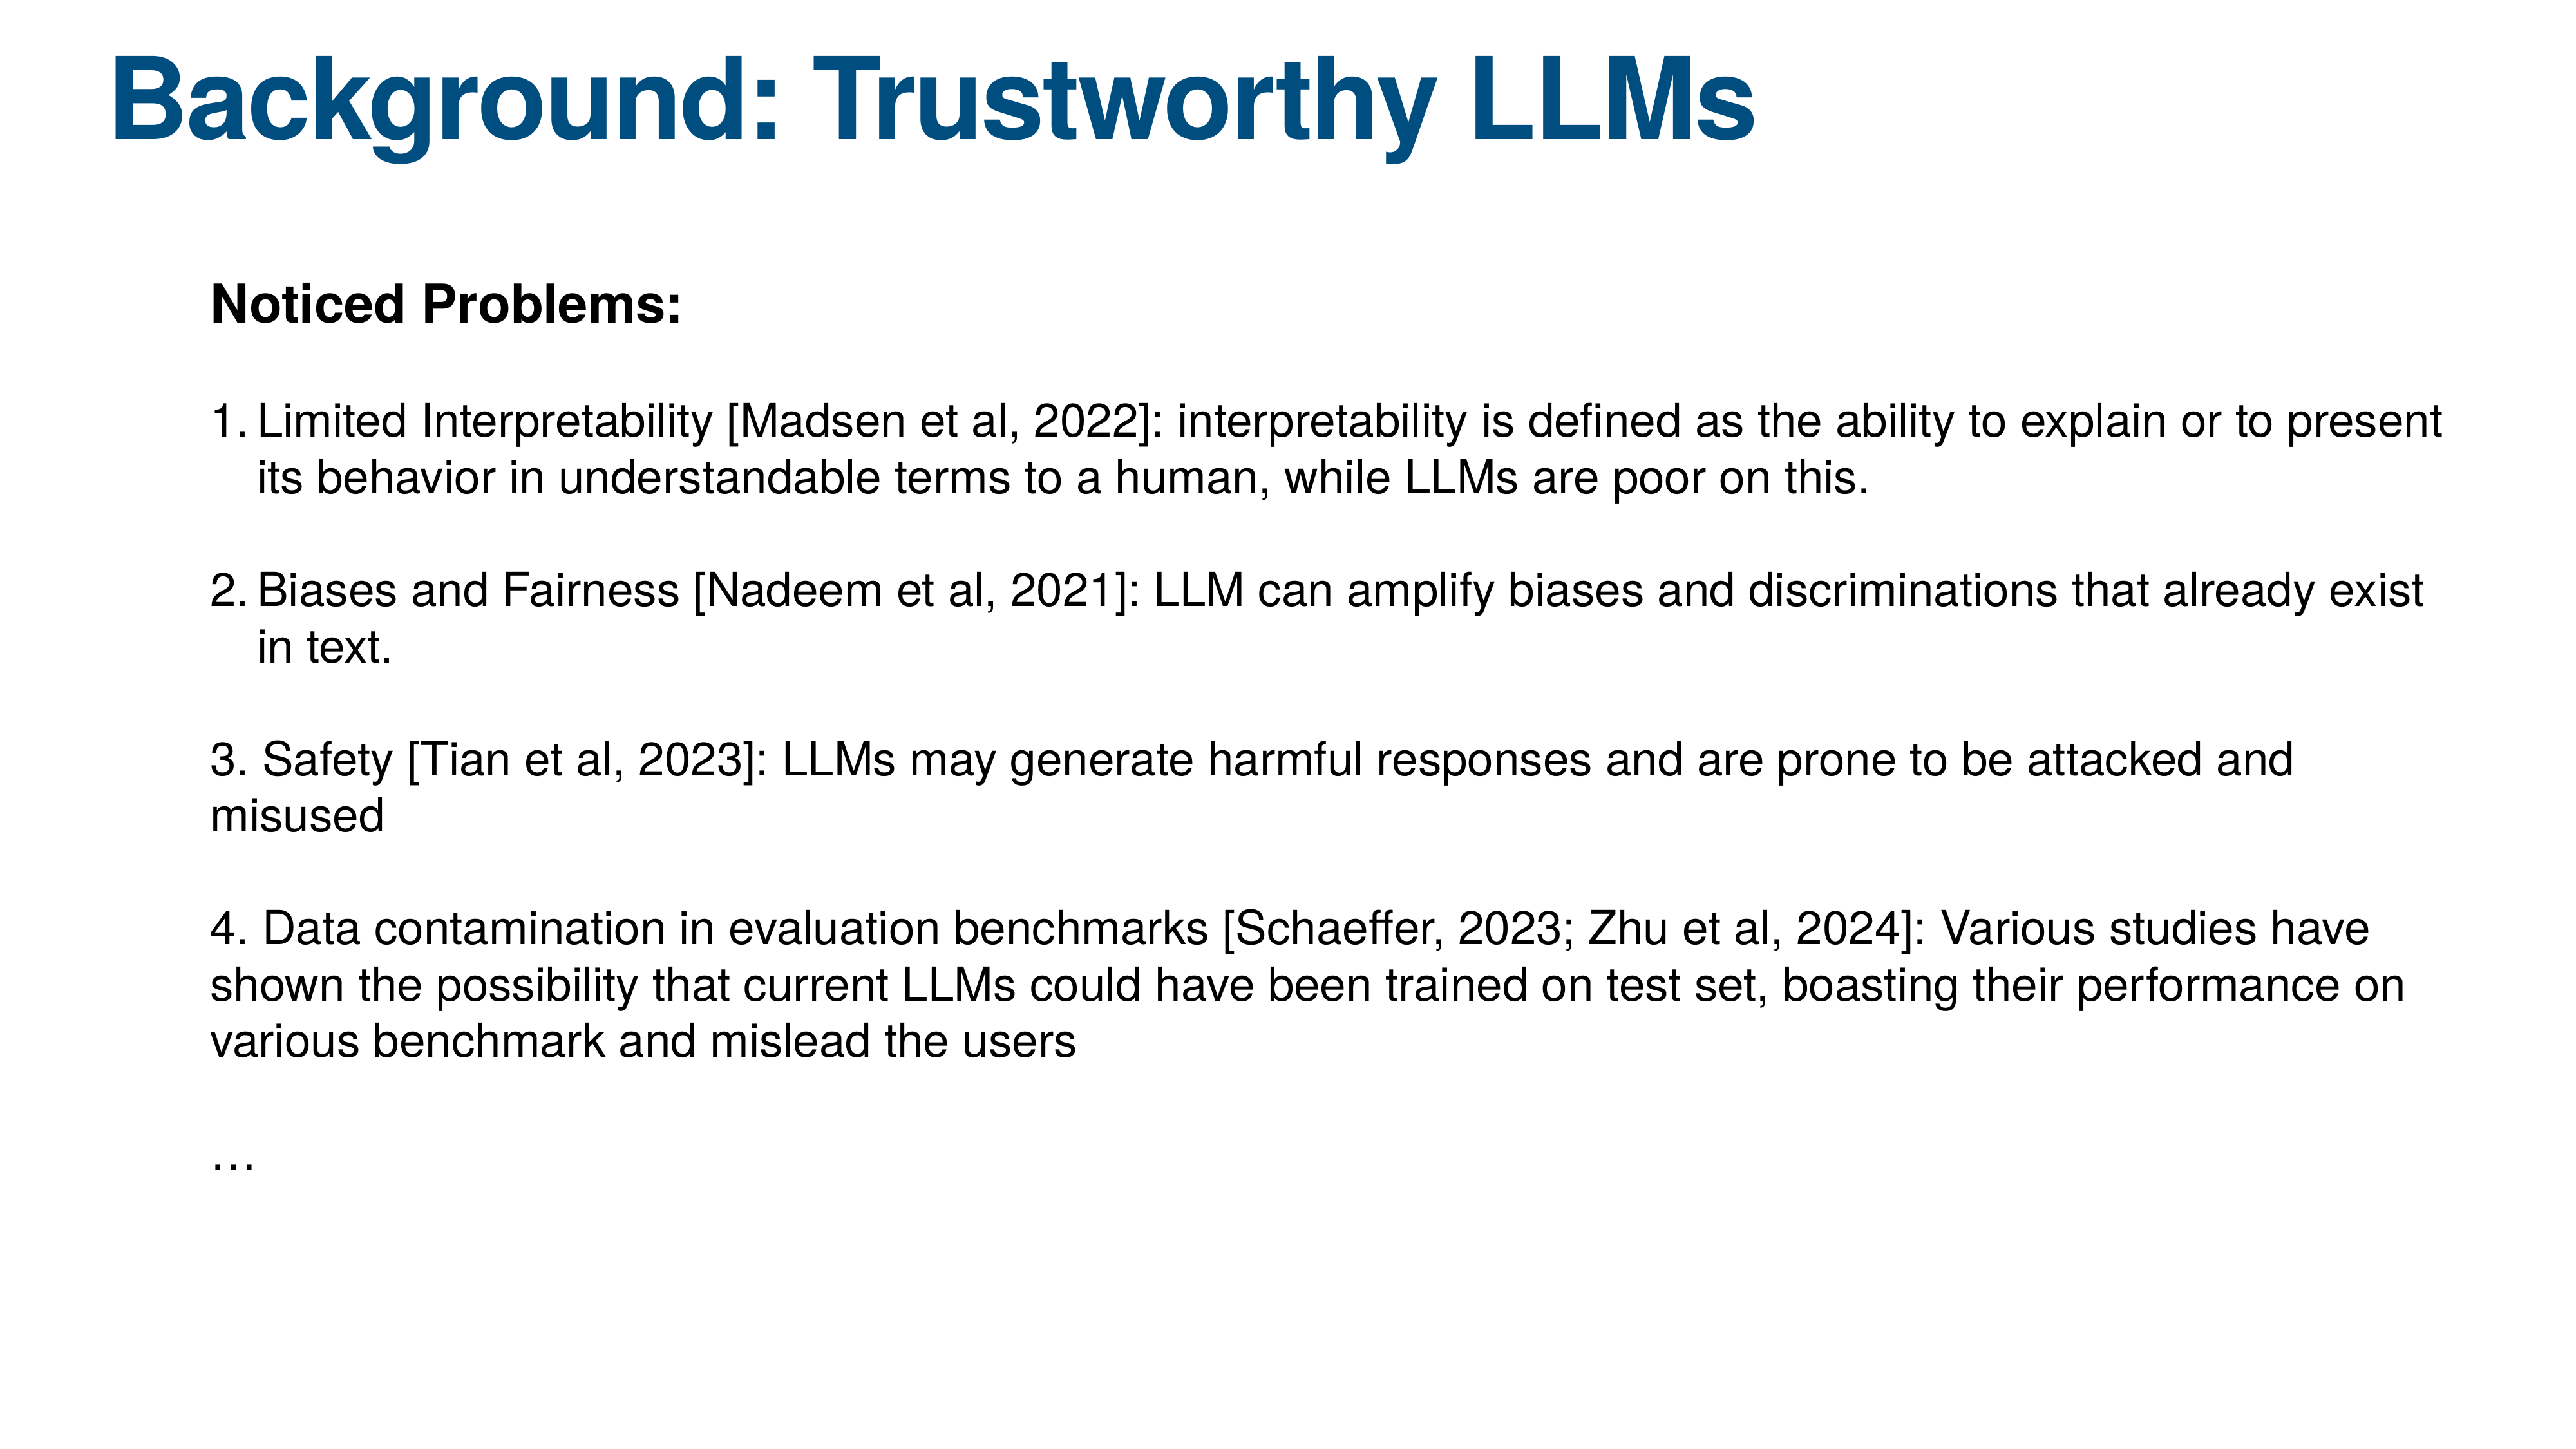

Background: Trustworthy LLMs
Noticed Problems:

Limited Interpretability [Madsen et al, 2022]: interpretability is defined as the ability to explain or to present its behavior in understandable terms to a human, while LLMs are poor on this.

Biases and Fairness [Nadeem et al, 2021]: LLM can amplify biases and discriminations that already exist in text.

3. Safety [Tian et al, 2023]: LLMs may generate harmful responses and are prone to be attacked and misused

4. Data contamination in evaluation benchmarks [Schaeffer, 2023; Zhu et al, 2024]: Various studies have shown the possibility that current LLMs could have been trained on test set, boasting their performance on various benchmark and mislead the users

…
6